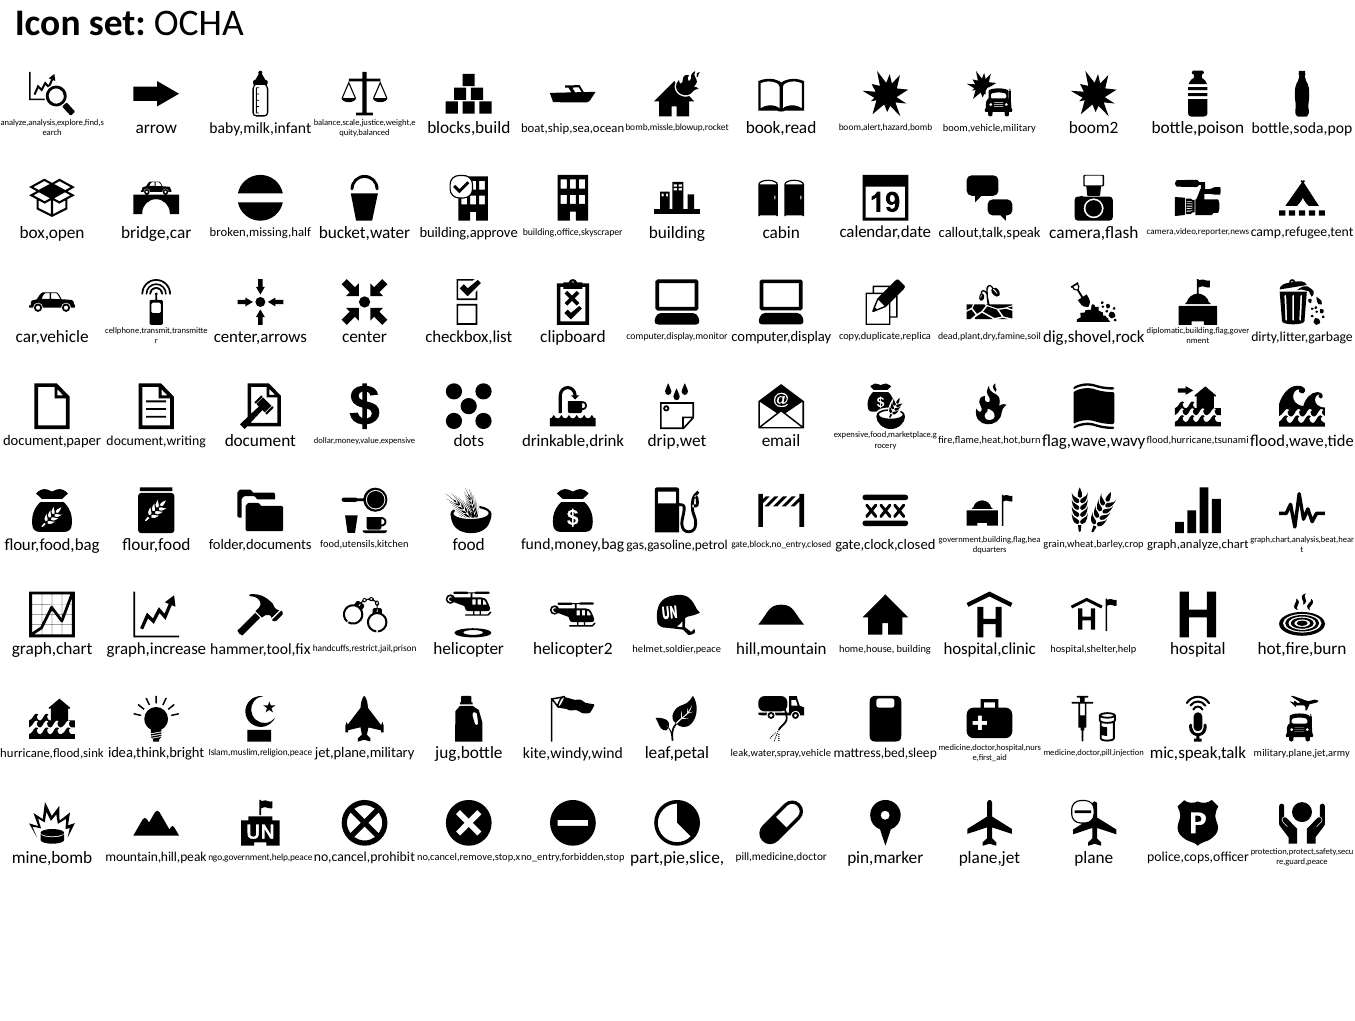

Icon set: OCHA

analyze,analysis,explore,find,search
arrow
baby,milk,infant
balance,scale,justice,weight,equity,balanced
blocks,build
boat,ship,sea,ocean
bomb,missle,blowup,rocket
book,read
boom,alert,hazard,bomb
boom,vehicle,military
boom2
bottle,poison
bottle,soda,pop

box,open
bridge,car
broken,missing,half
bucket,water
building,approve
building,office,skyscraper
building
cabin
calendar,date
callout,talk,speak
camera,flash
camera,video,reporter,news
camp,refugee,tent

car,vehicle
cellphone,transmit,transmitter
center,arrows
center
checkbox,list
clipboard
computer,display,monitor
computer,display
copy,duplicate,replica
dead,plant,dry,famine,soil
dig,shovel,rock
diplomatic,building,flag,government
dirty,litter,garbage

document,paper
document,writing
document
dollar,money,value,expensive
dots
drinkable,drink
drip,wet
email
expensive,food,marketplace,grocery
fire,flame,heat,hot,burn
flag,wave,wavy
flood,hurricane,tsunami
flood,wave,tide

flour,food,bag
flour,food
folder,documents
food,utensils,kitchen
food
fund,money,bag
gas,gasoline,petrol
gate,block,no_entry,closed
gate,clock,closed
government,building,flag,headquarters
grain,wheat,barley,crop
graph,analyze,chart
graph,chart,analysis,beat,heart

graph,chart
graph,increase
hammer,tool,fix
handcuffs,restrict,jail,prison
helicopter
helicopter2
helmet,soldier,peace
hill,mountain
home,house, building
hospital,clinic
hospital,shelter,help
hospital
hot,fire,burn

hurricane,flood,sink
idea,think,bright
Islam,muslim,religion,peace
jet,plane,military
jug,bottle
kite,windy,wind
leaf,petal
leak,water,spray,vehicle
mattress,bed,sleep
medicine,doctor,hospital,nurse,first_aid
medicine,doctor,pill,injection
mic,speak,talk
military,plane,jet,army

mine,bomb
mountain,hill,peak
ngo,government,help,peace
no,cancel,prohibit
no,cancel,remove,stop,x
no_entry,forbidden,stop
part,pie,slice,
pill,medicine,doctor
pin,marker
plane,jet
plane
police,cops,officer
protection,protect,safety,secure,guard,peace